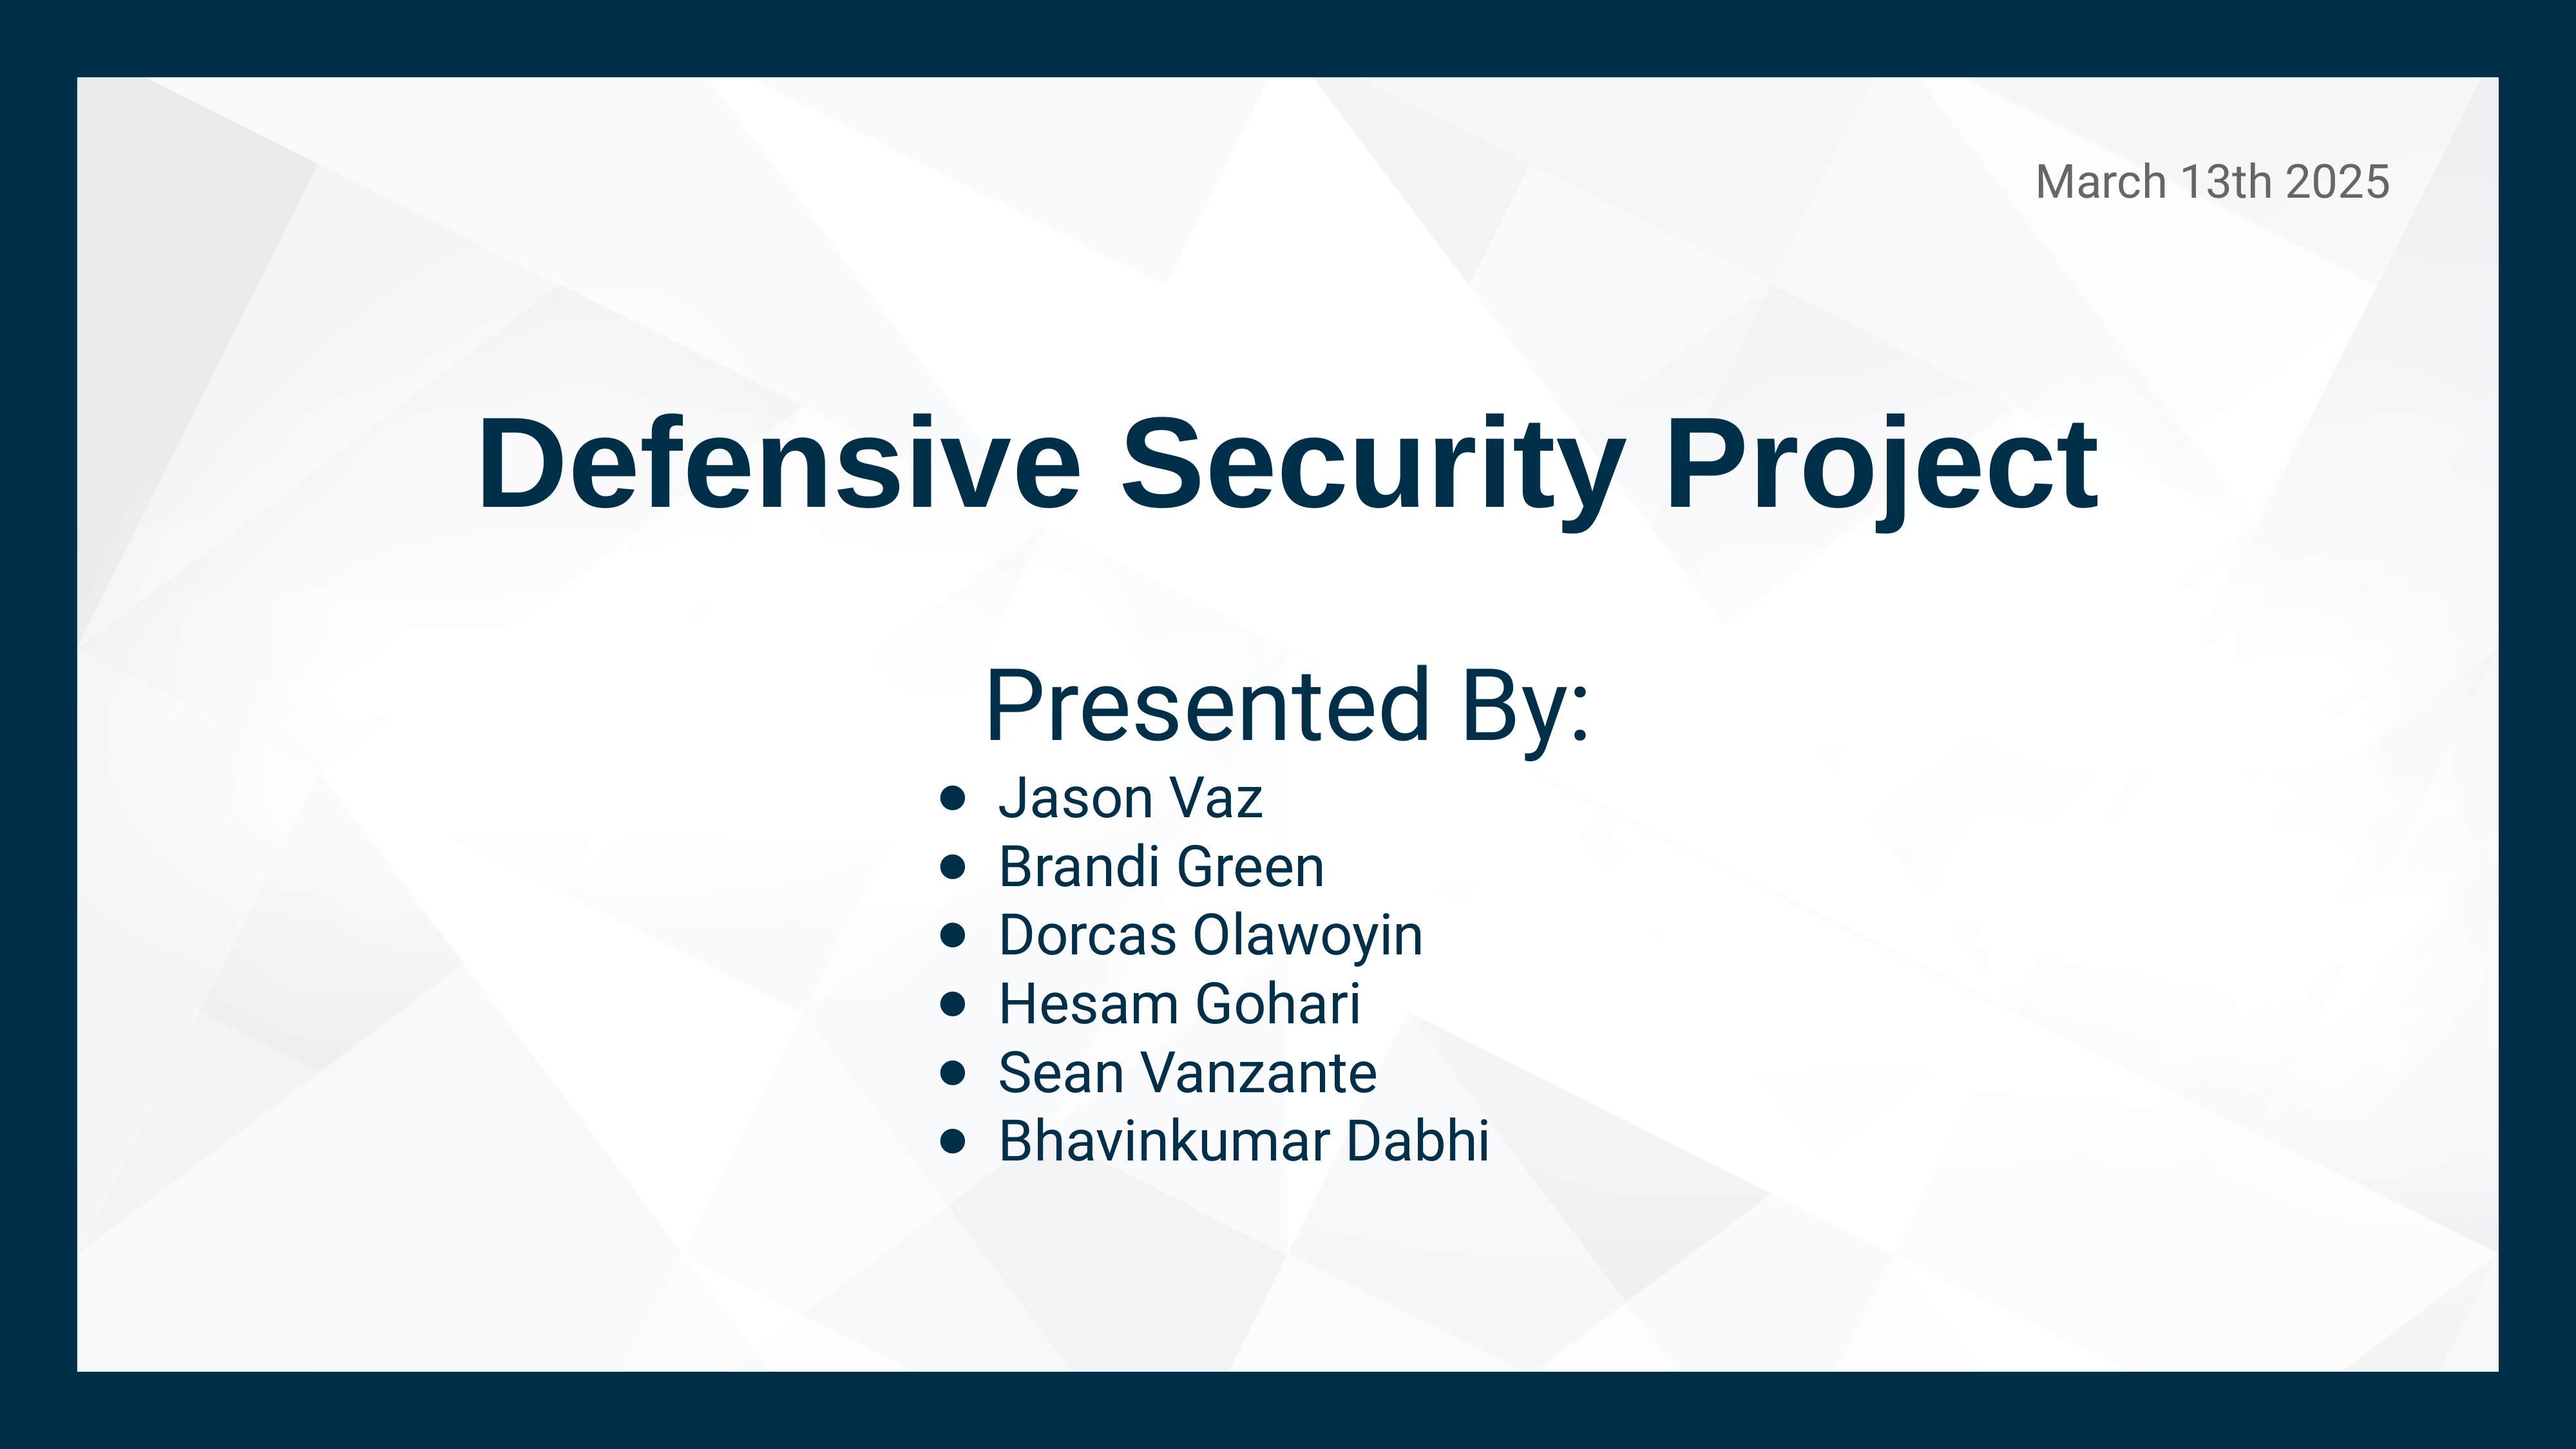

March 13th 2025
# Defensive Security Project

Presented By:
 Jason Vaz
 Brandi Green
 Dorcas Olawoyin
 Hesam Gohari
 Sean Vanzante
 Bhavinkumar Dabhi

1